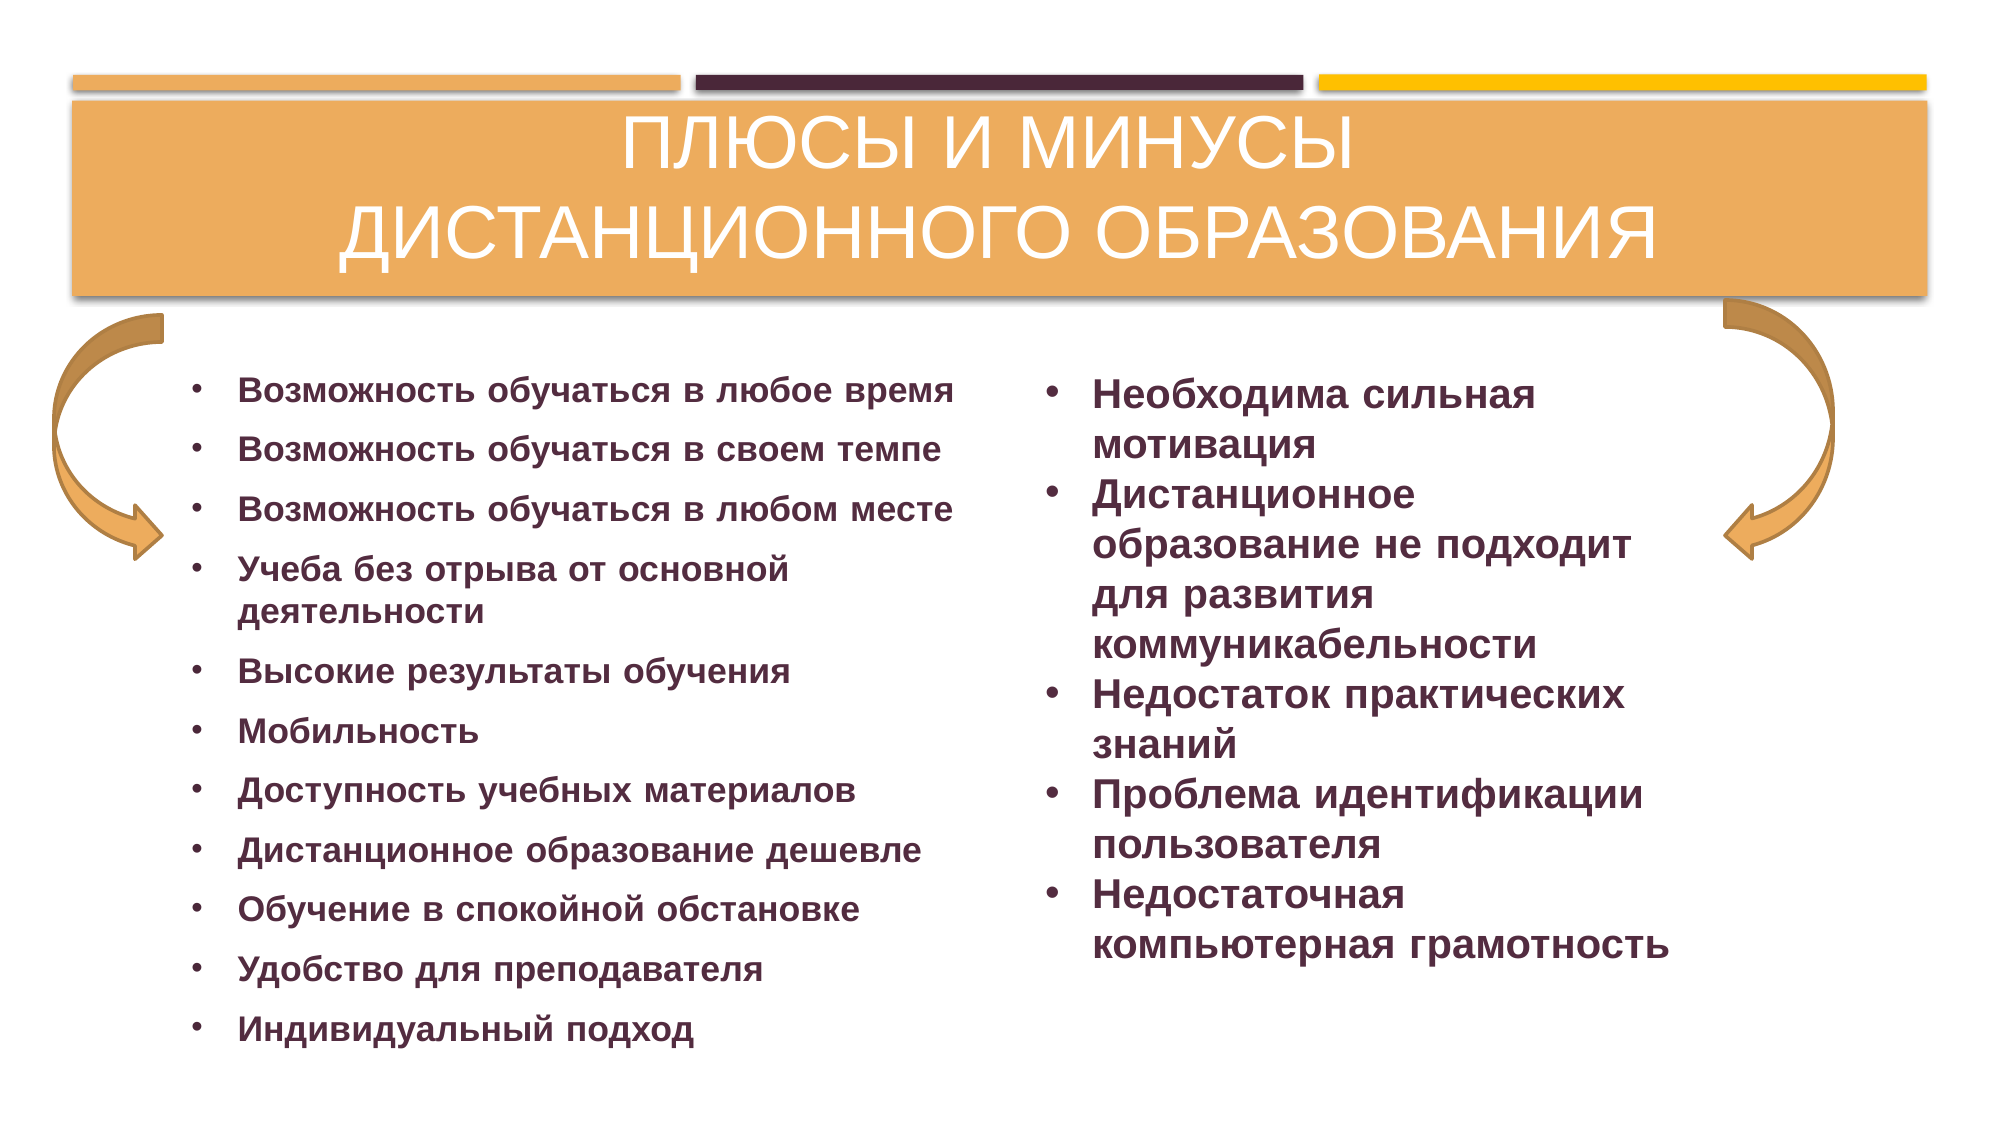

# Плюсы и минусы дистанционного образования

Возможность обучаться в любое время
Возможность обучаться в своем темпе
Возможность обучаться в любом месте
Учеба без отрыва от основной деятельности
Высокие результаты обучения
Мобильность
Доступность учебных материалов
Дистанционное образование дешевле
Обучение в спокойной обстановке
Удобство для преподавателя
Индивидуальный подход

Необходима сильная мотивация
Дистанционное образование не подходит для развития коммуникабельности
Недостаток практических знаний
Проблема идентификации пользователя
Недостаточная компьютерная грамотность